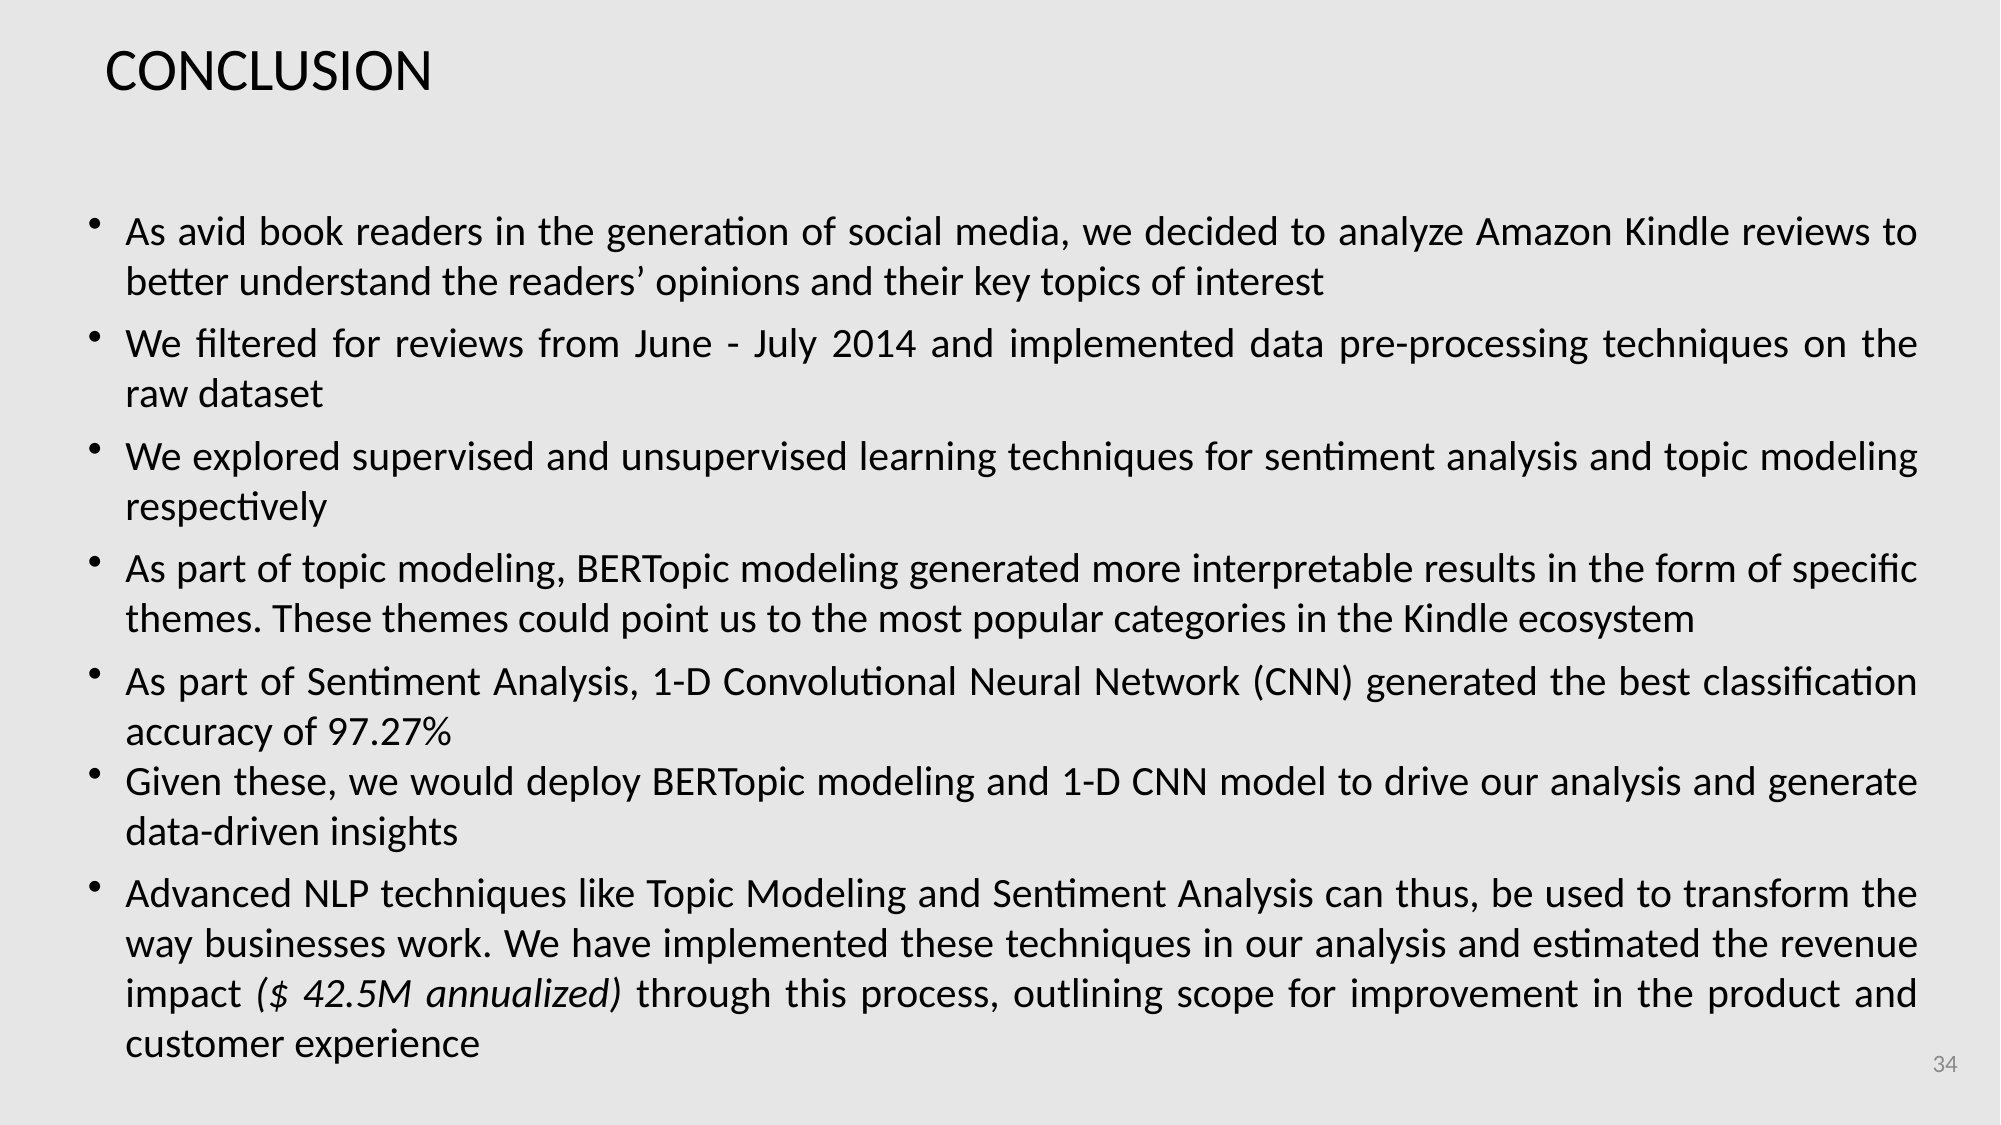

# CONCLUSION

As avid book readers in the generation of social media, we decided to analyze Amazon Kindle reviews to better understand the readers’ opinions and their key topics of interest

We filtered for reviews from June - July 2014 and implemented data pre-processing techniques on the raw dataset

We explored supervised and unsupervised learning techniques for sentiment analysis and topic modeling respectively

As part of topic modeling, BERTopic modeling generated more interpretable results in the form of specific themes. These themes could point us to the most popular categories in the Kindle ecosystem

As part of Sentiment Analysis, 1-D Convolutional Neural Network (CNN) generated the best classification accuracy of 97.27%
Given these, we would deploy BERTopic modeling and 1-D CNN model to drive our analysis and generate data-driven insights

Advanced NLP techniques like Topic Modeling and Sentiment Analysis can thus, be used to transform the way businesses work. We have implemented these techniques in our analysis and estimated the revenue impact ($ 42.5M annualized) through this process, outlining scope for improvement in the product and customer experience
34